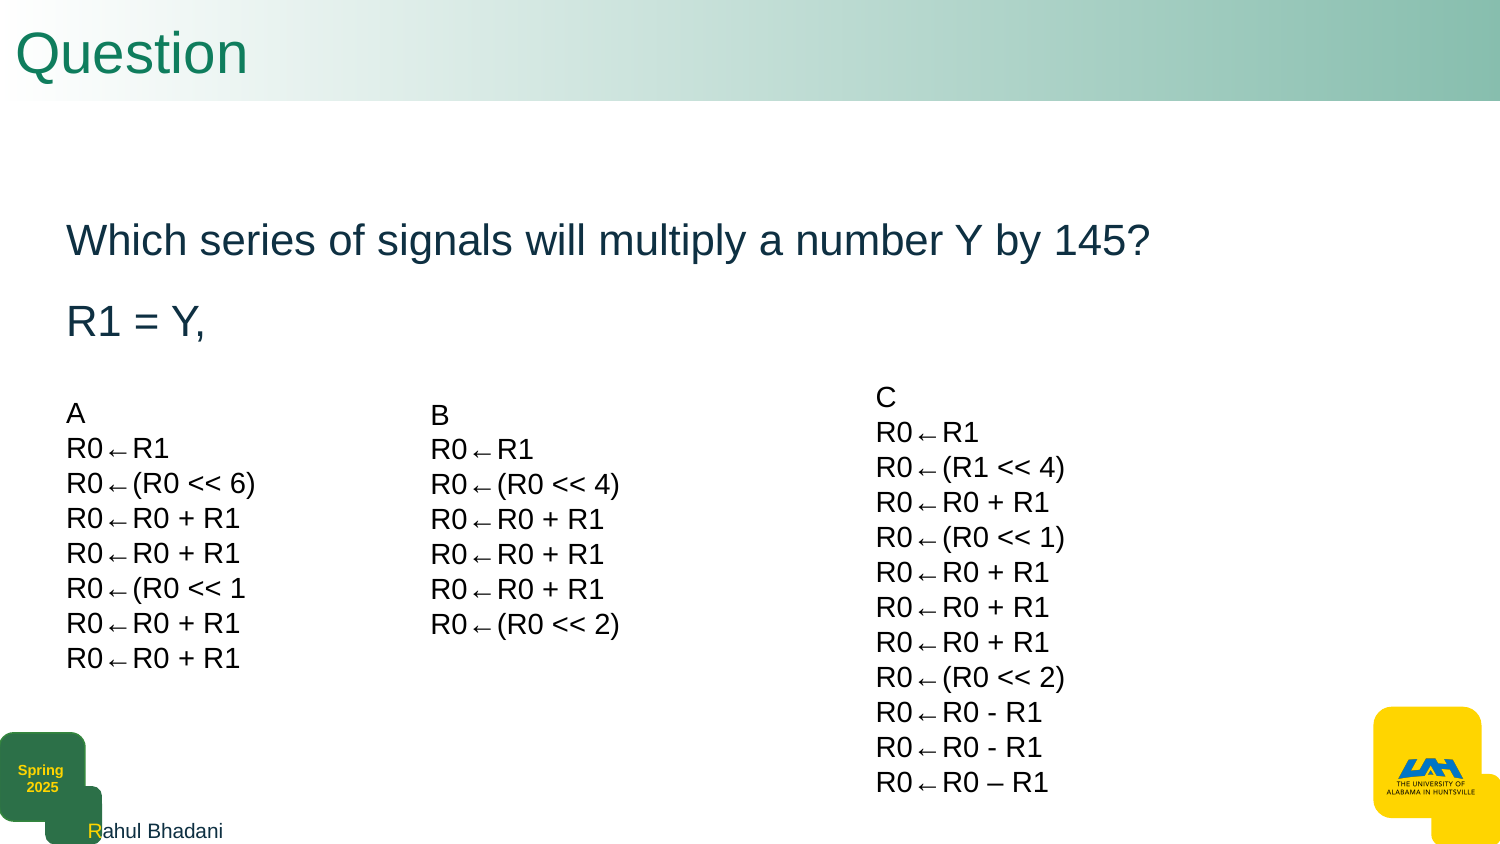

# Question
Which series of signals will multiply a number Y by 145?
R1 = Y,

C
R0←R1
R0←(R1 << 4)
R0←R0 + R1
R0←(R0 << 1)
R0←R0 + R1
R0←R0 + R1
R0←R0 + R1
R0←(R0 << 2)
R0←R0 - R1
R0←R0 - R1
R0←R0 – R1

A
R0←R1
R0←(R0 << 6)
R0←R0 + R1
R0←R0 + R1
R0←(R0 << 1
R0←R0 + R1
R0←R0 + R1

B
R0←R1
R0←(R0 << 4)
R0←R0 + R1
R0←R0 + R1
R0←R0 + R1
R0←(R0 << 2)